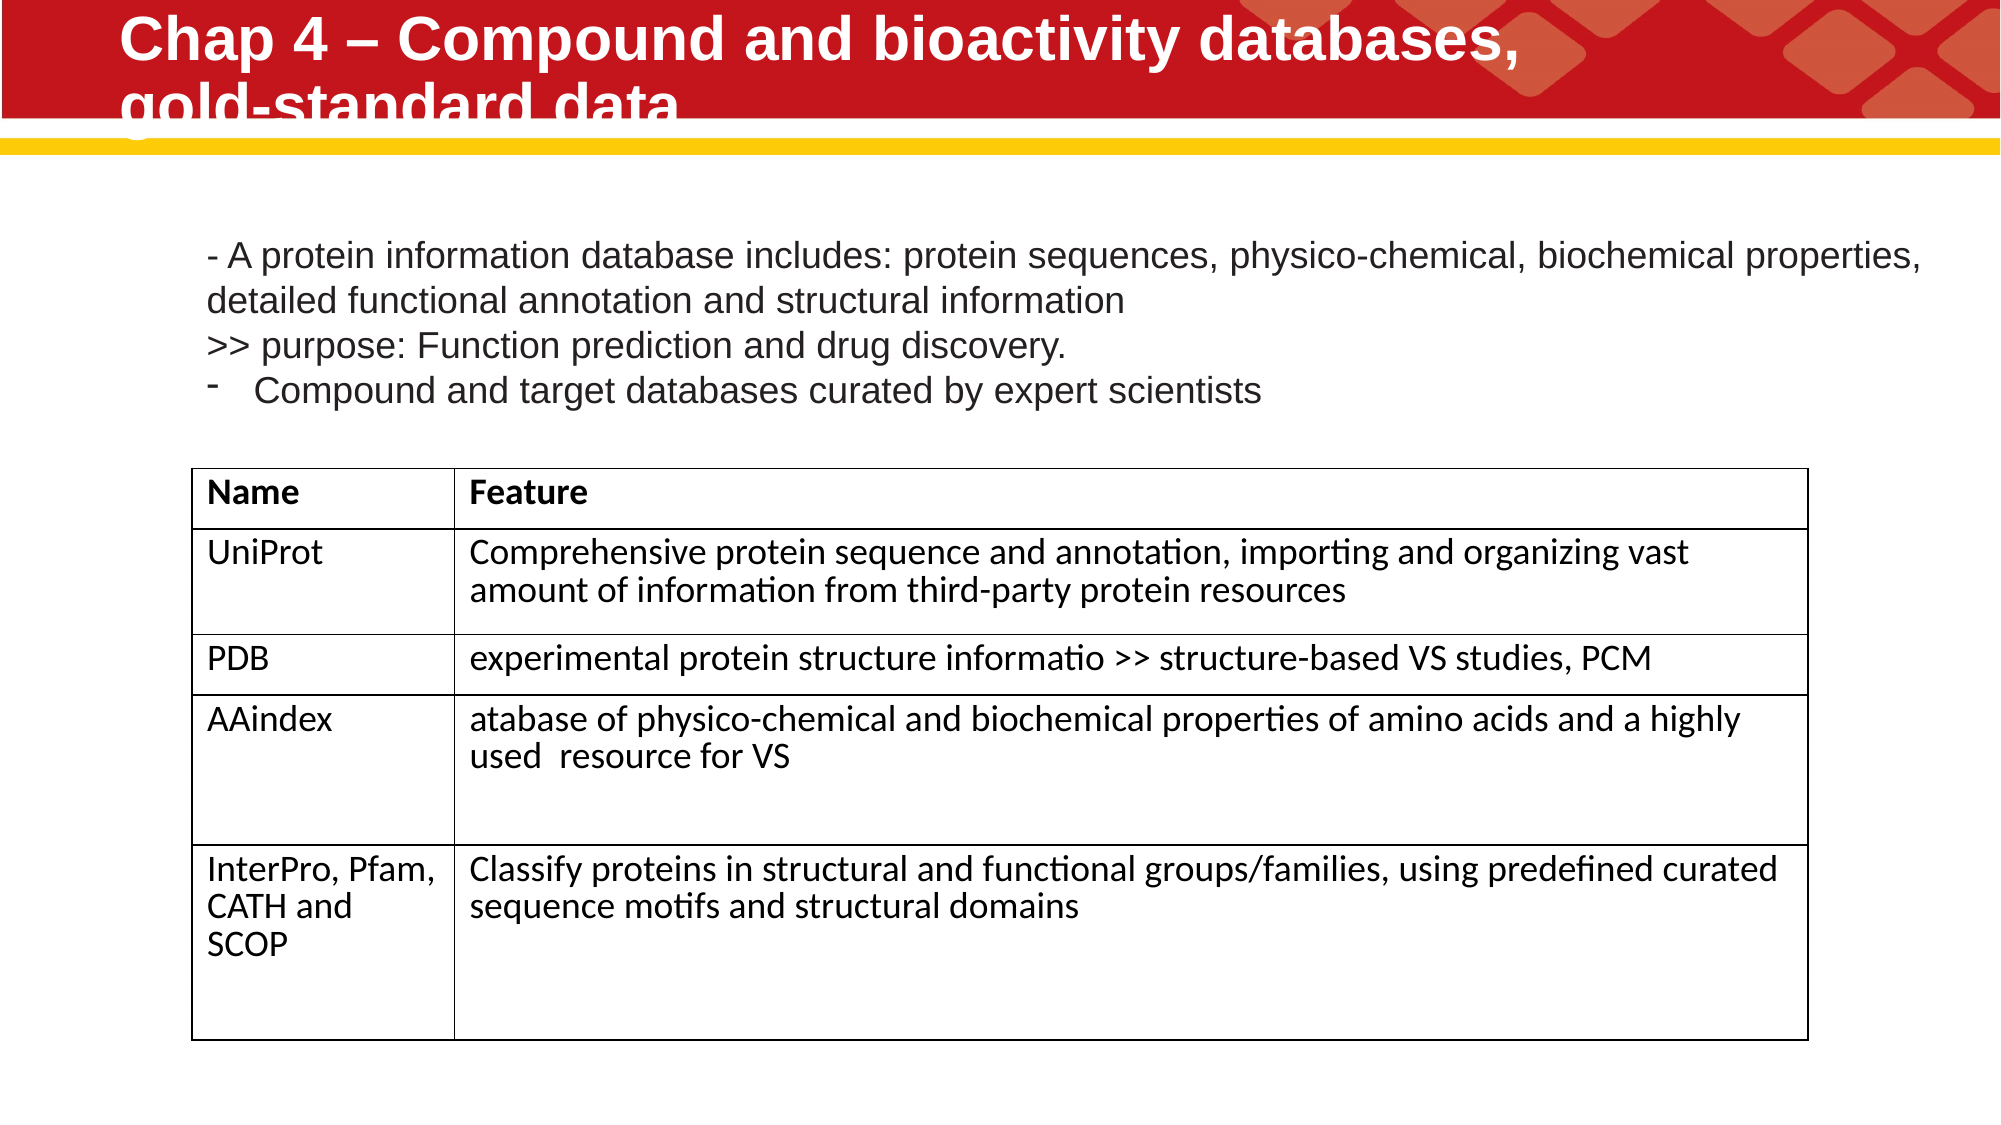

# Chap 4 – Compound and bioactivity databases, gold-standard data
- A protein information database includes: protein sequences, physico-chemical, biochemical properties, detailed functional annotation and structural information
>> purpose: Function prediction and drug discovery.
Compound and target databases curated by expert scientists

| Name | Feature |
| --- | --- |
| UniProt | Comprehensive protein sequence and annotation, importing and organizing vast amount of information from third-party protein resources |
| PDB | experimental protein structure informatio >> structure-based VS studies, PCM |
| AAindex | atabase of physico-chemical and biochemical properties of amino acids and a highly used resource for VS |
| InterPro, Pfam, CATH and SCOP | Classify proteins in structural and functional groups/families, using predefined curated sequence motifs and structural domains |